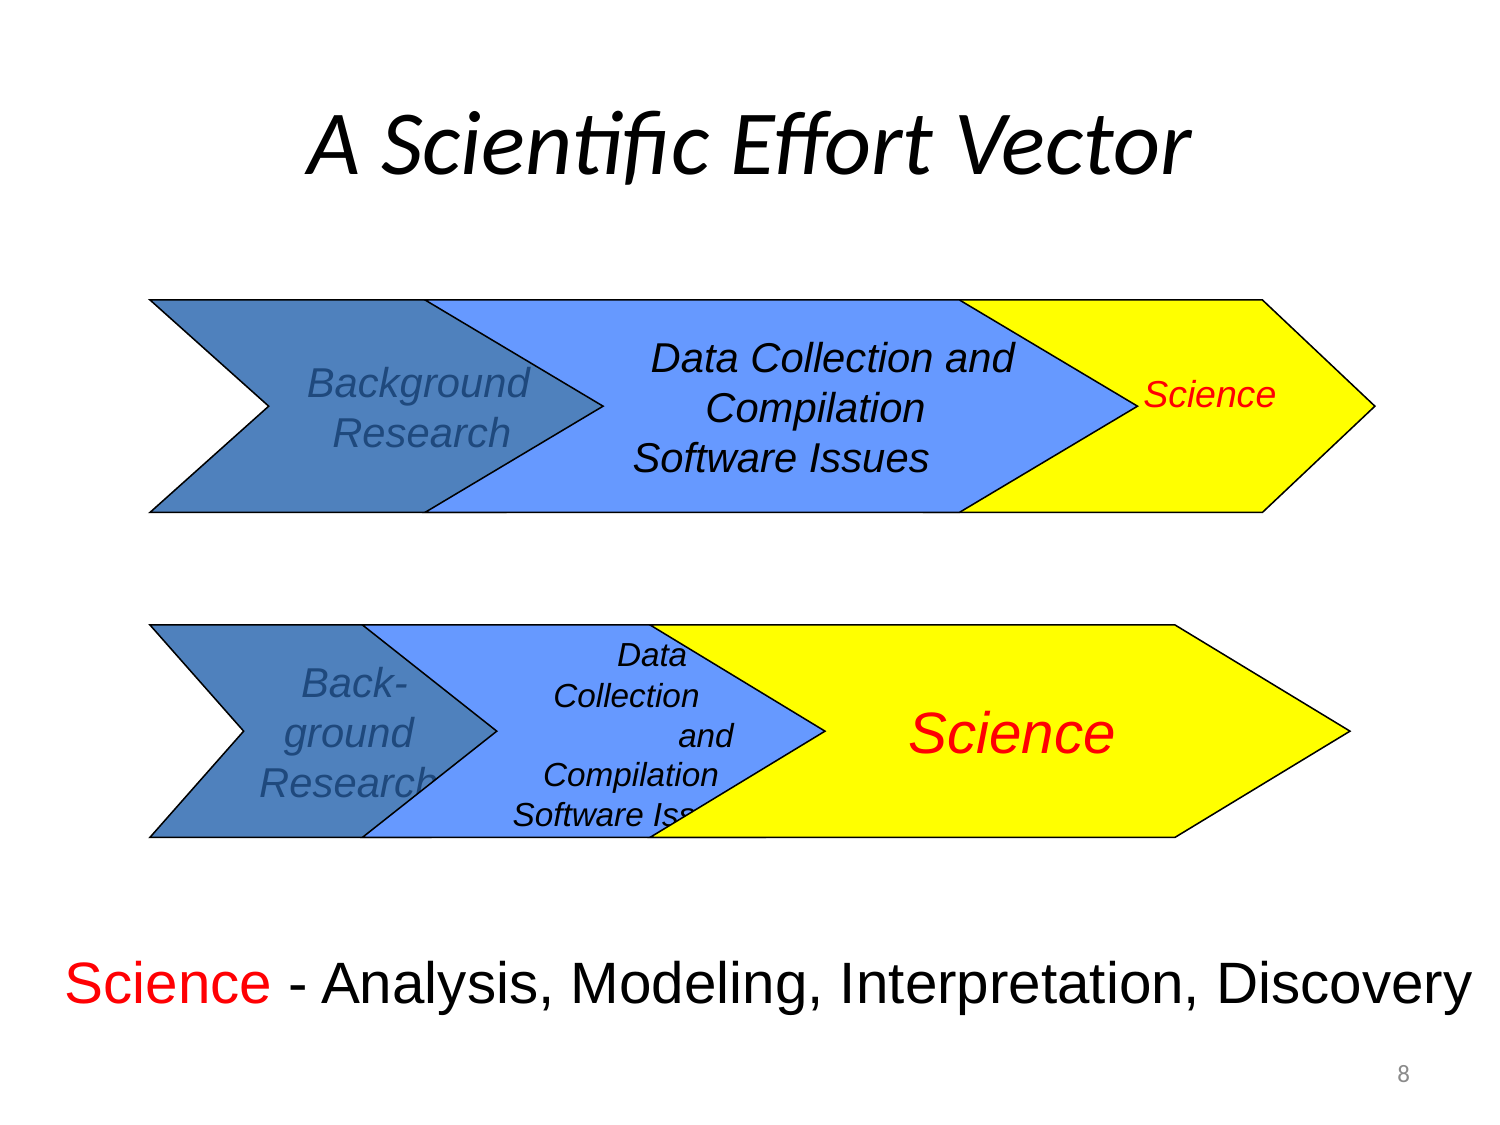

A Scientific Effort Vector
       Background
      Research
          Data Collection and
      Compilation
Software Issues

Science
   Back-
  ground
  Research
    Data Collection
  	and Compilation Software Issues

Science
Science - Analysis, Modeling, Interpretation, Discovery
8